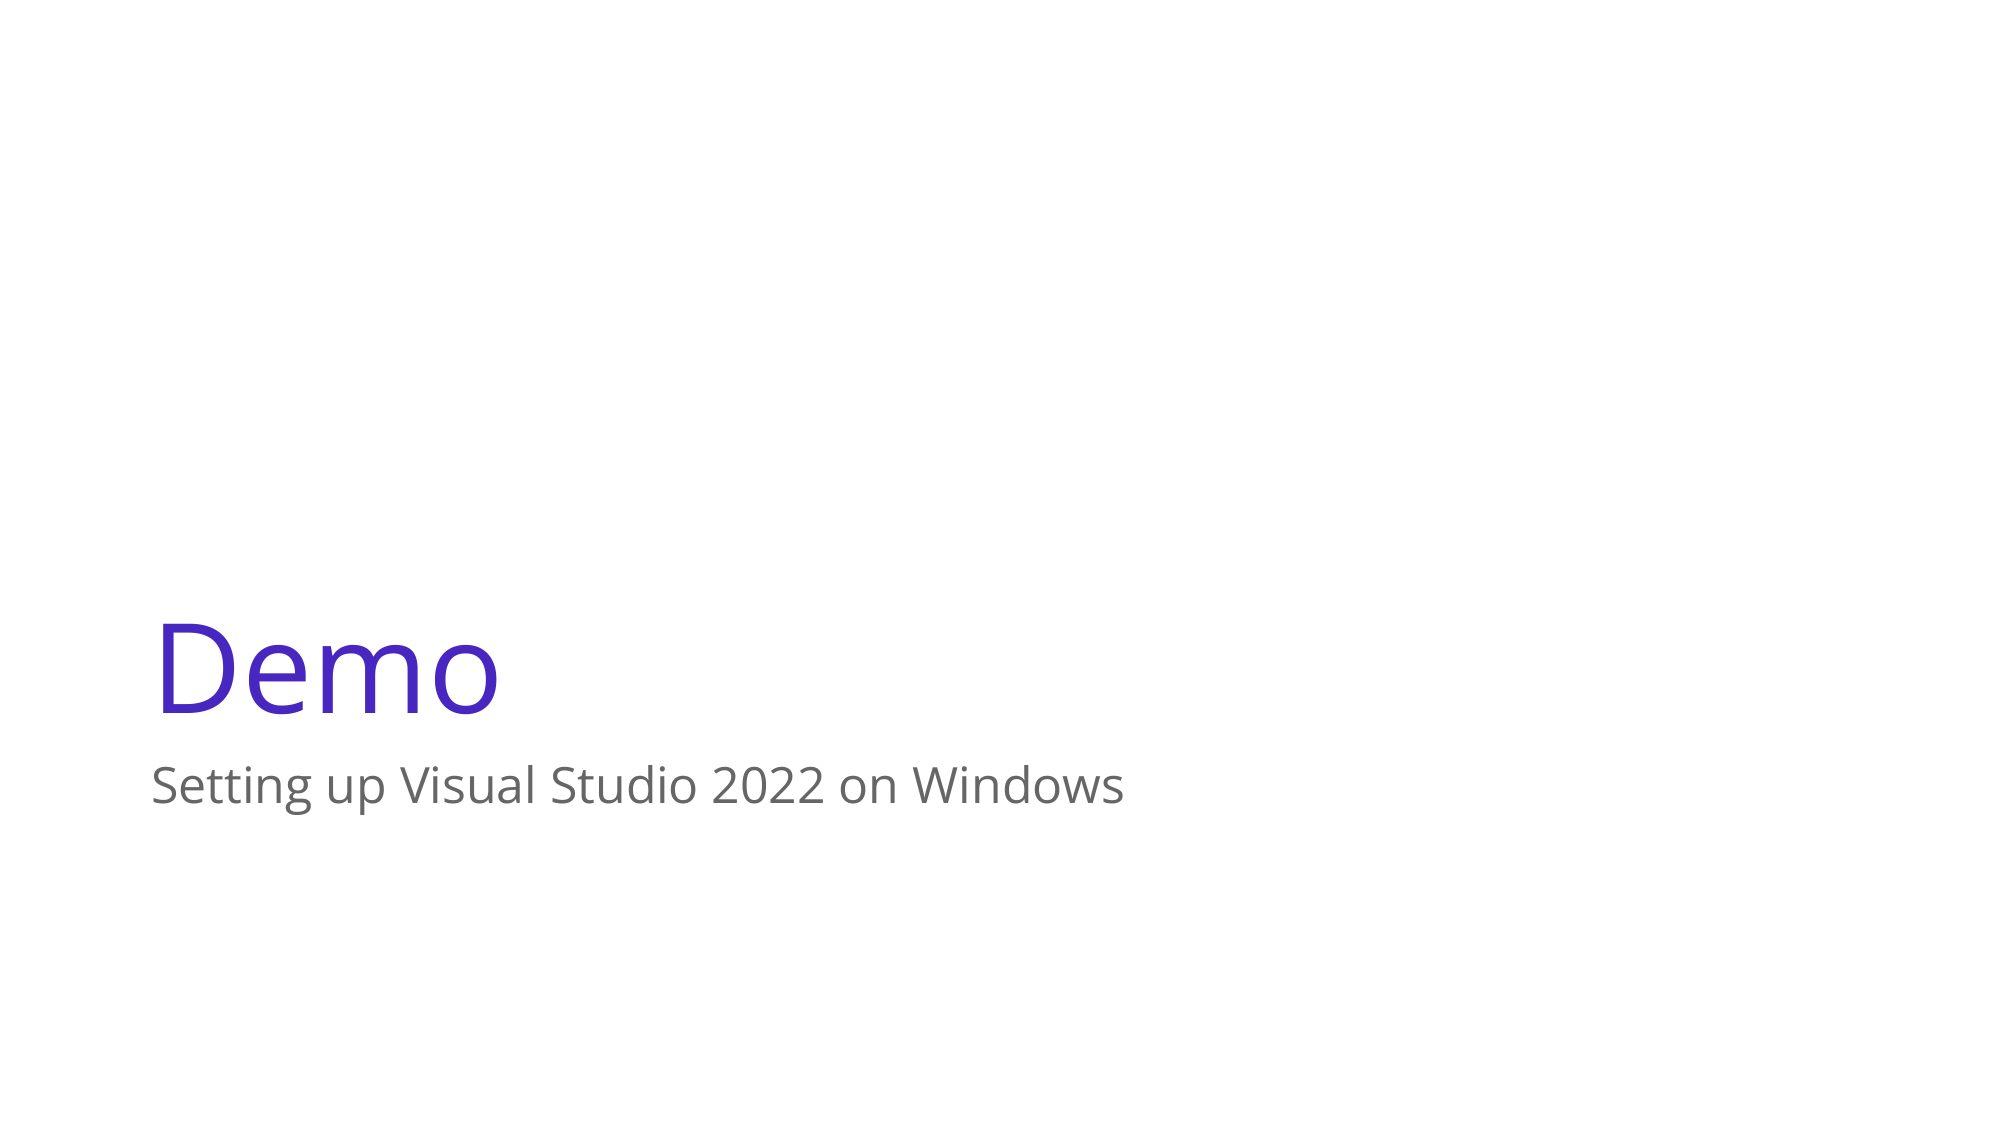

# Demo
Setting up Visual Studio 2022 on Windows